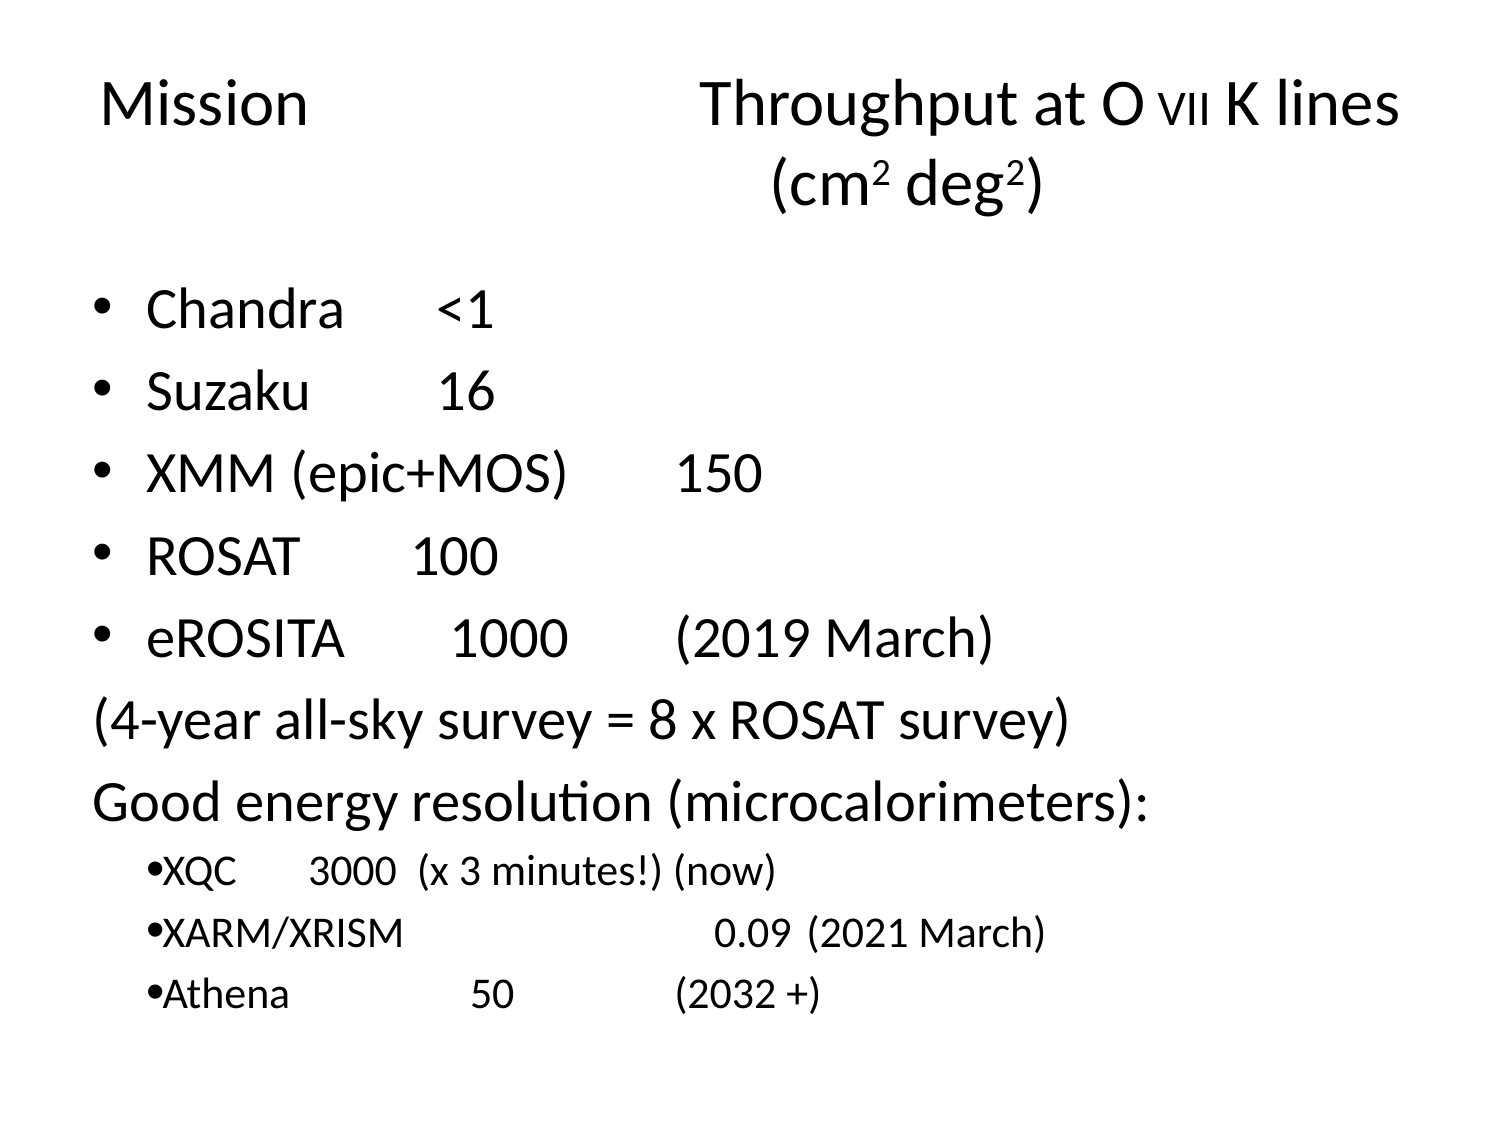

# Mission			Throughput at O VII K lines (cm2 deg2)
Chandra							  <1
Suzaku							  16
XMM (epic+MOS)				150
ROSAT							100
eROSITA						   1000		(2019 March)
(4-year all-sky survey = 8 x ROSAT survey)
Good energy resolution (microcalorimeters):
XQC							   3000  (x 3 minutes!) (now)
XARM/XRISM			 		    0.09 		(2021 March)
Athena							      50		(2032 +)